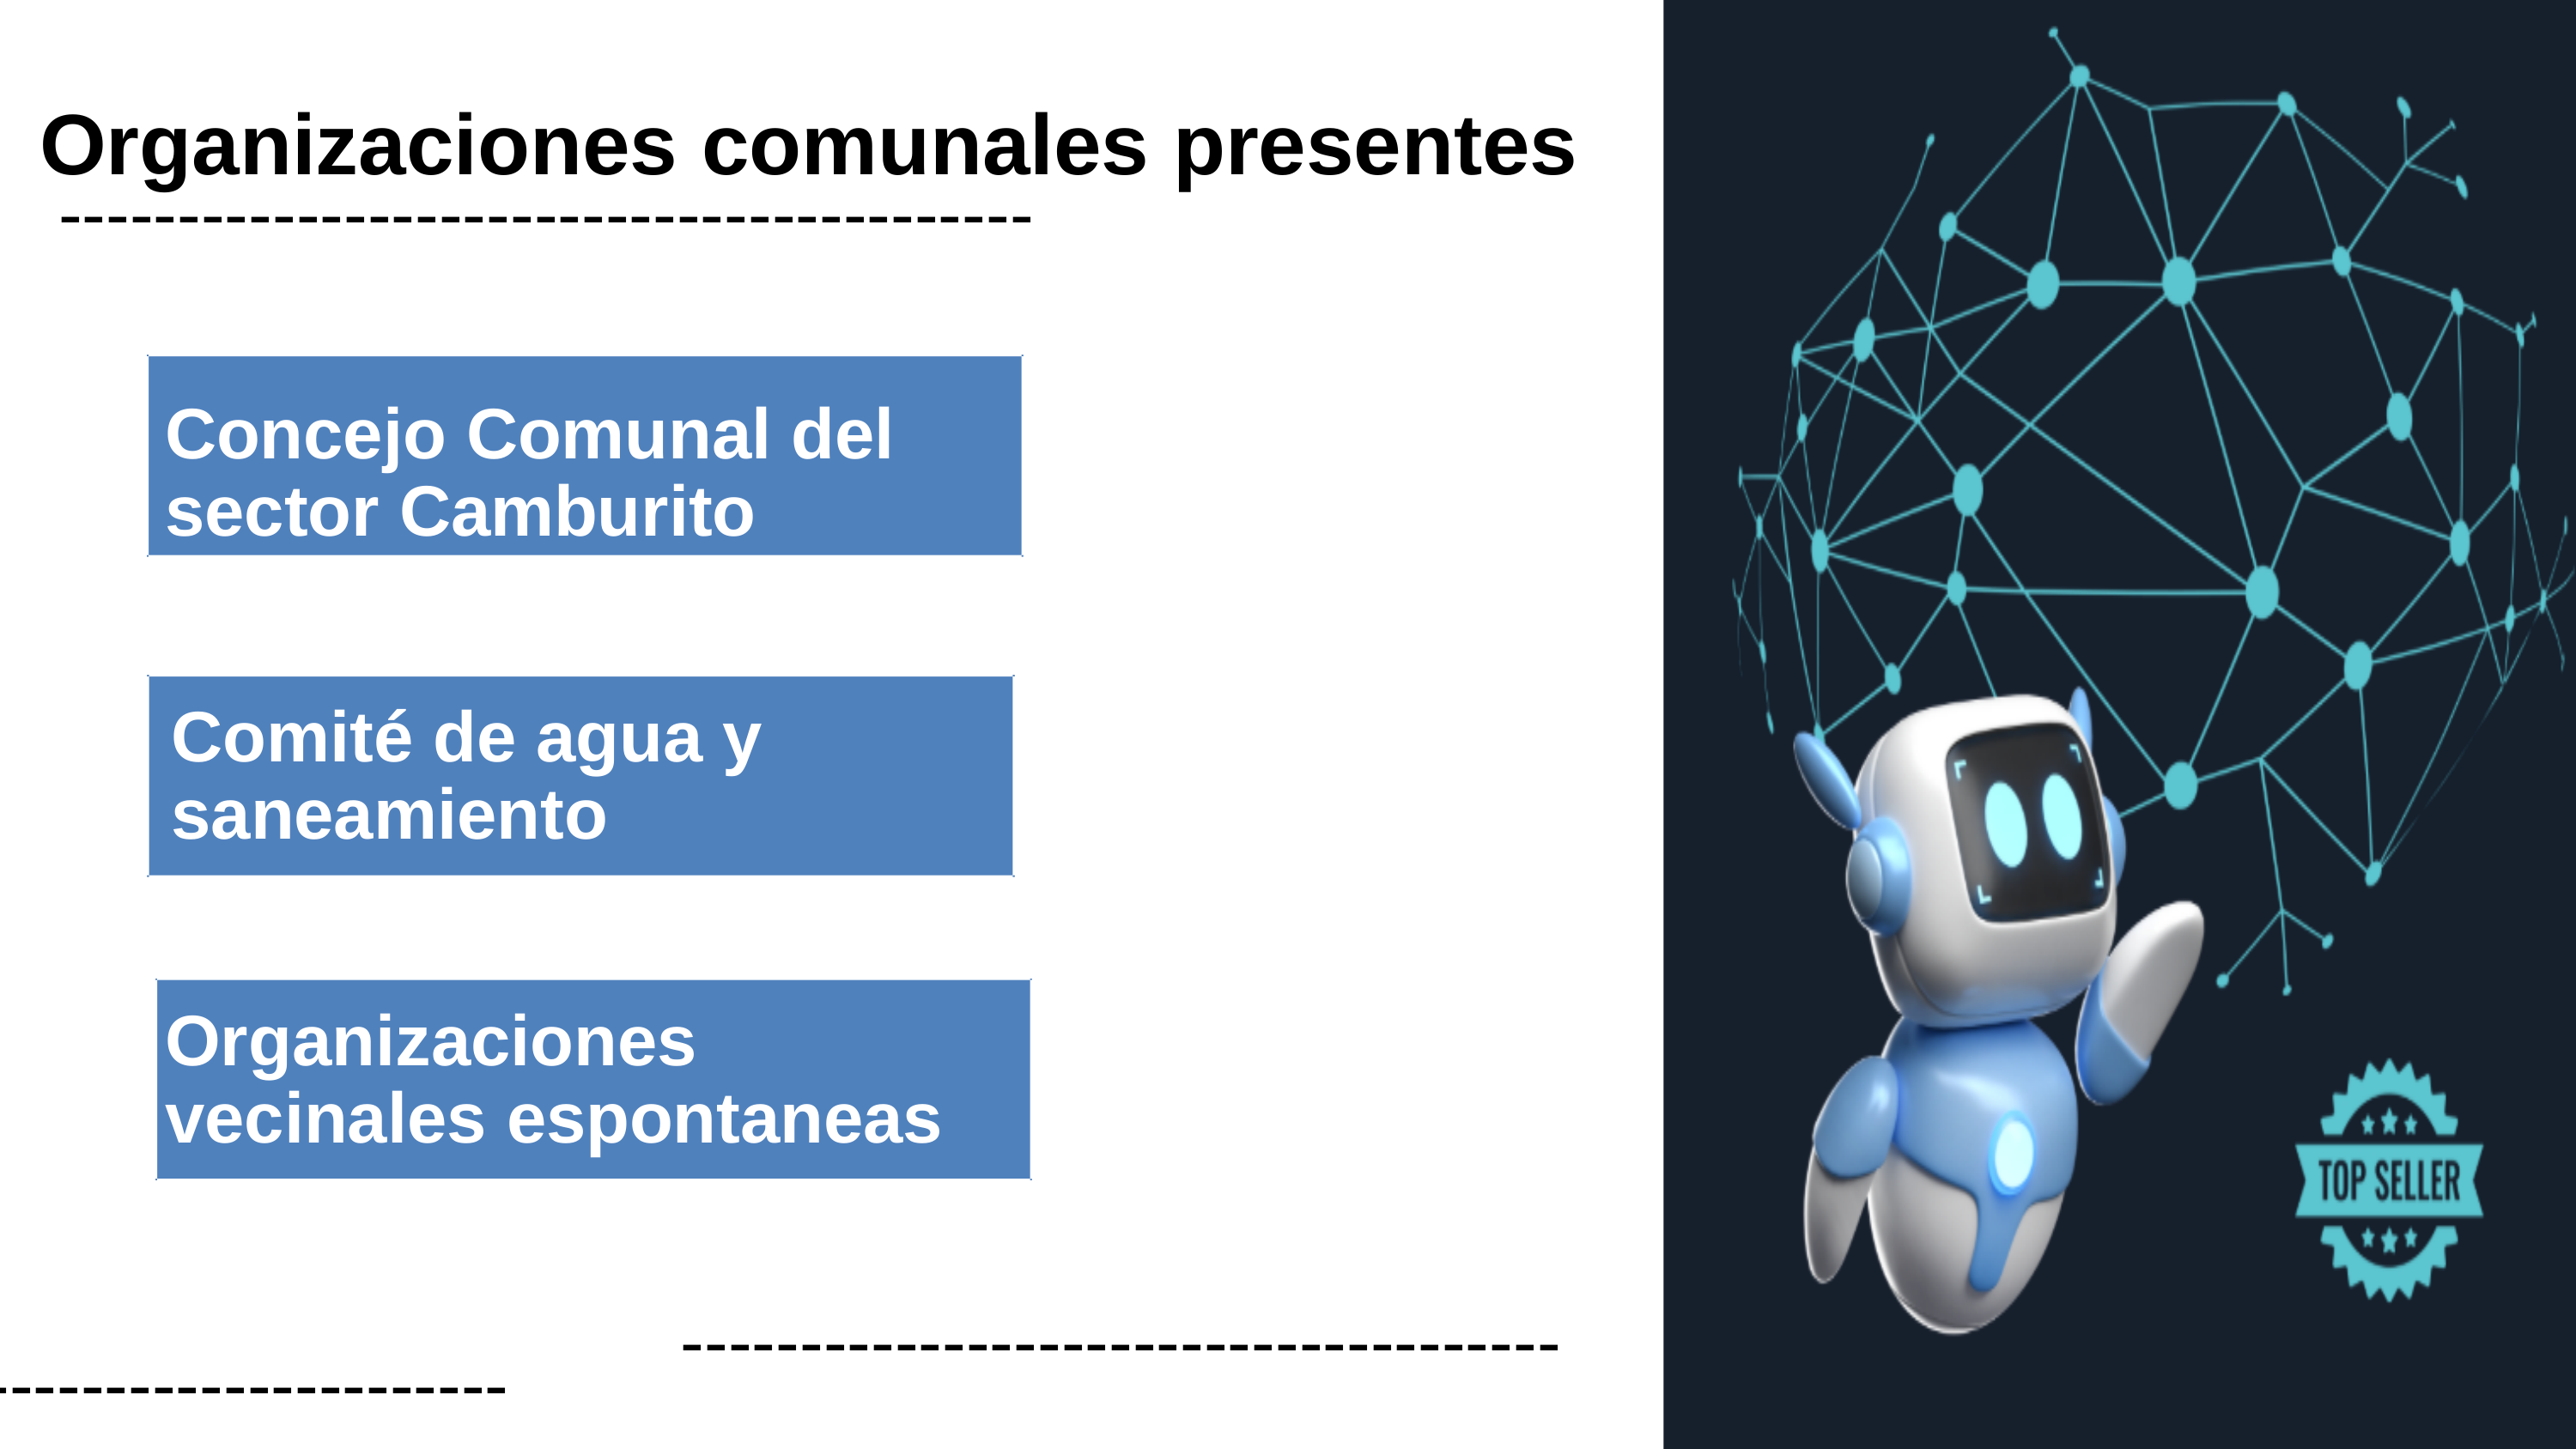

Organizaciones comunales presentes
    -----------------------------------------

Concejo Comunal del sector Camburito

Comité de agua y saneamiento

Organizaciones vecinales espontaneas

    -------------------------------------
    -------------------------------------